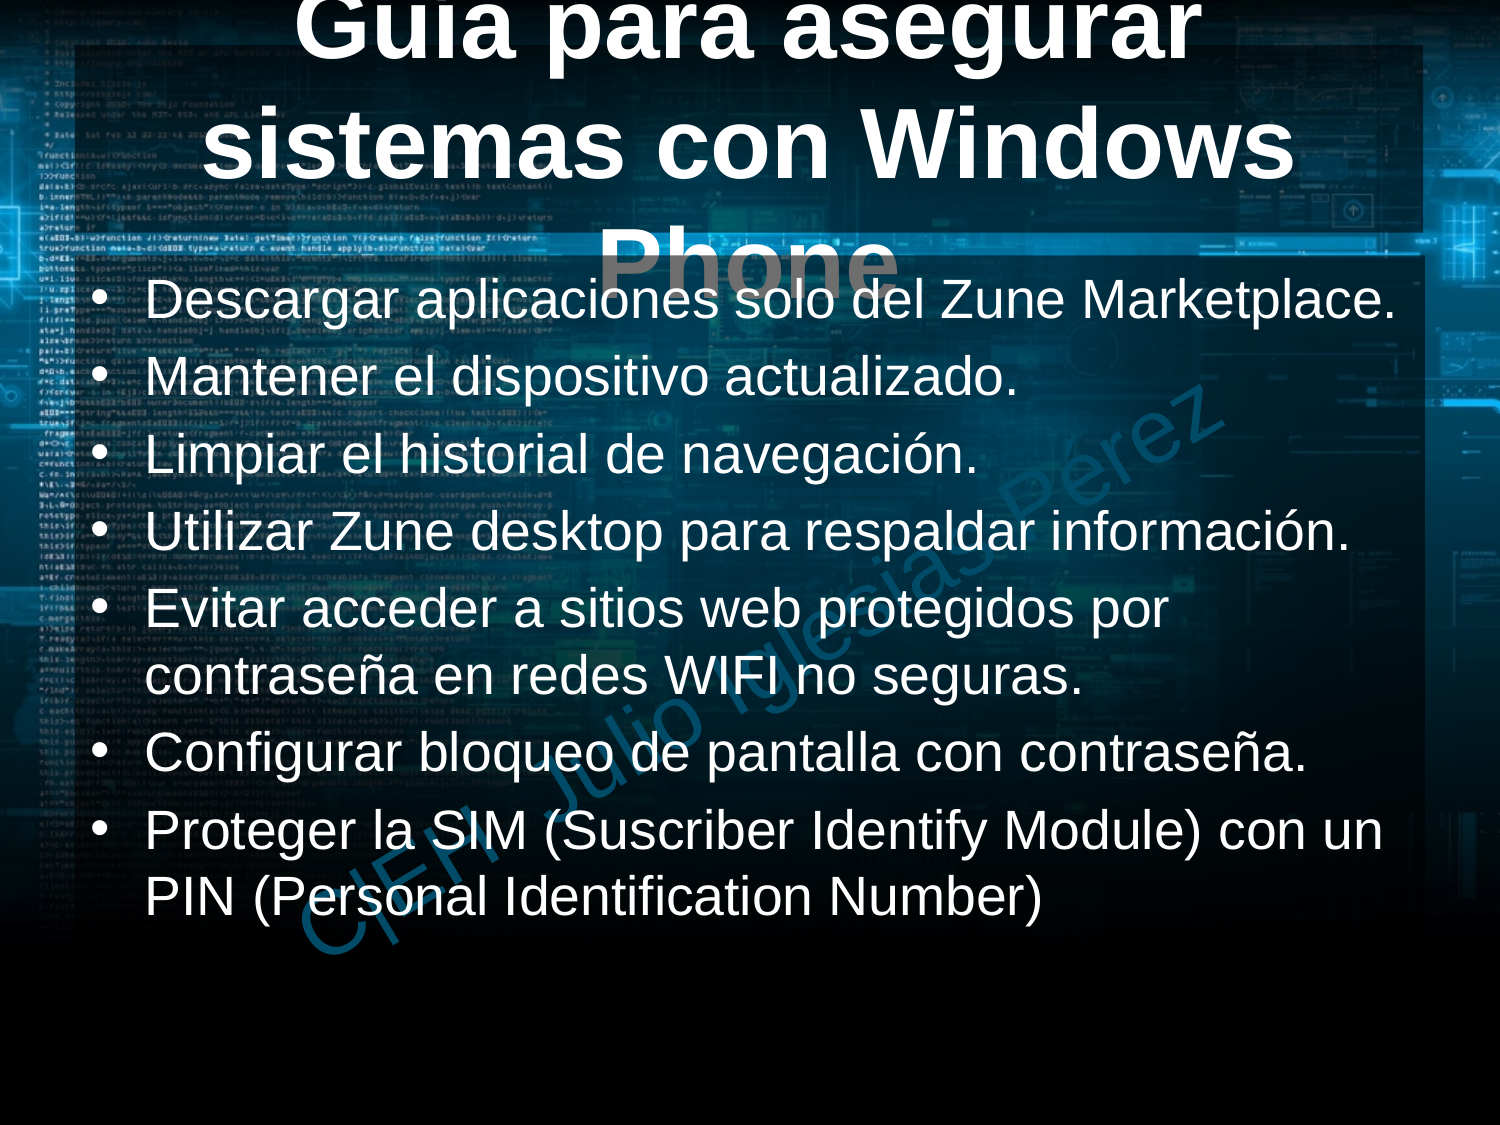

# Guía para asegurar sistemas con Windows Phone
Descargar aplicaciones solo del Zune Marketplace.
Mantener el dispositivo actualizado.
Limpiar el historial de navegación.
Utilizar Zune desktop para respaldar información.
Evitar acceder a sitios web protegidos por contraseña en redes WIFI no seguras.
Configurar bloqueo de pantalla con contraseña.
Proteger la SIM (Suscriber Identify Module) con un PIN (Personal Identification Number)
C|EH  Julio Iglesias Pérez